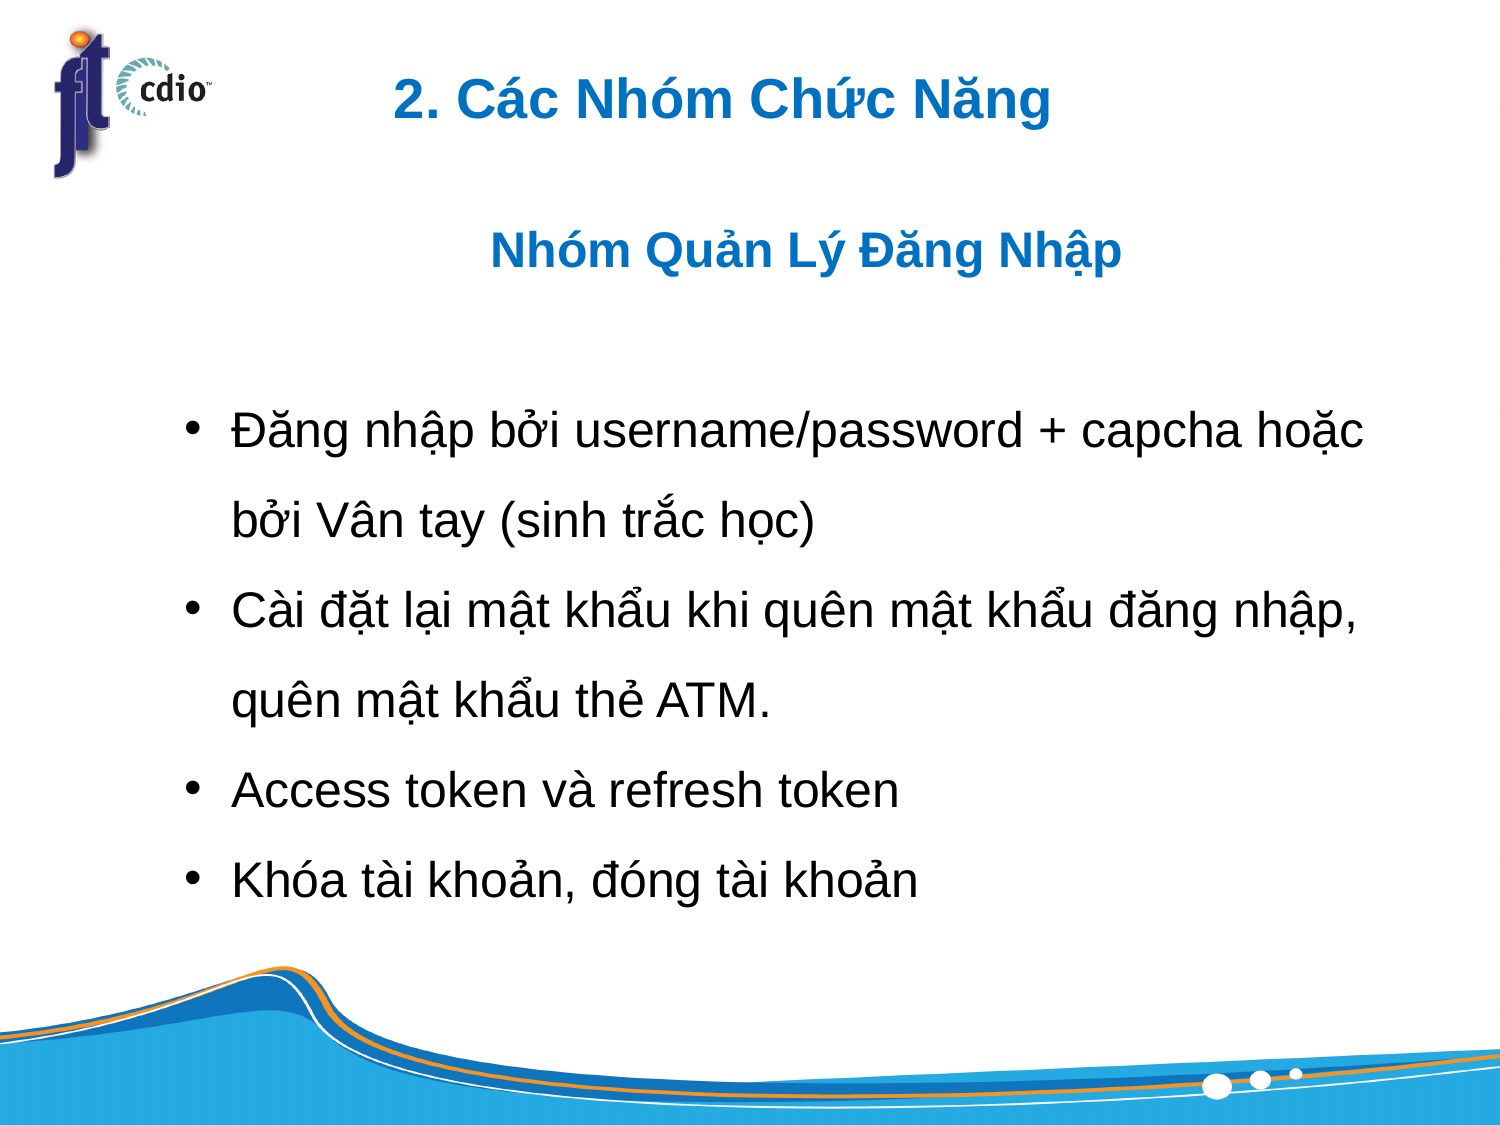

2. Các Nhóm Chức Năng
Nhóm Quản Lý Đăng Nhập

Đăng nhập bởi username/password + capcha hoặc bởi Vân tay (sinh trắc học)
Cài đặt lại mật khẩu khi quên mật khẩu đăng nhập, quên mật khẩu thẻ ATM.
Access token và refresh token
Khóa tài khoản, đóng tài khoản